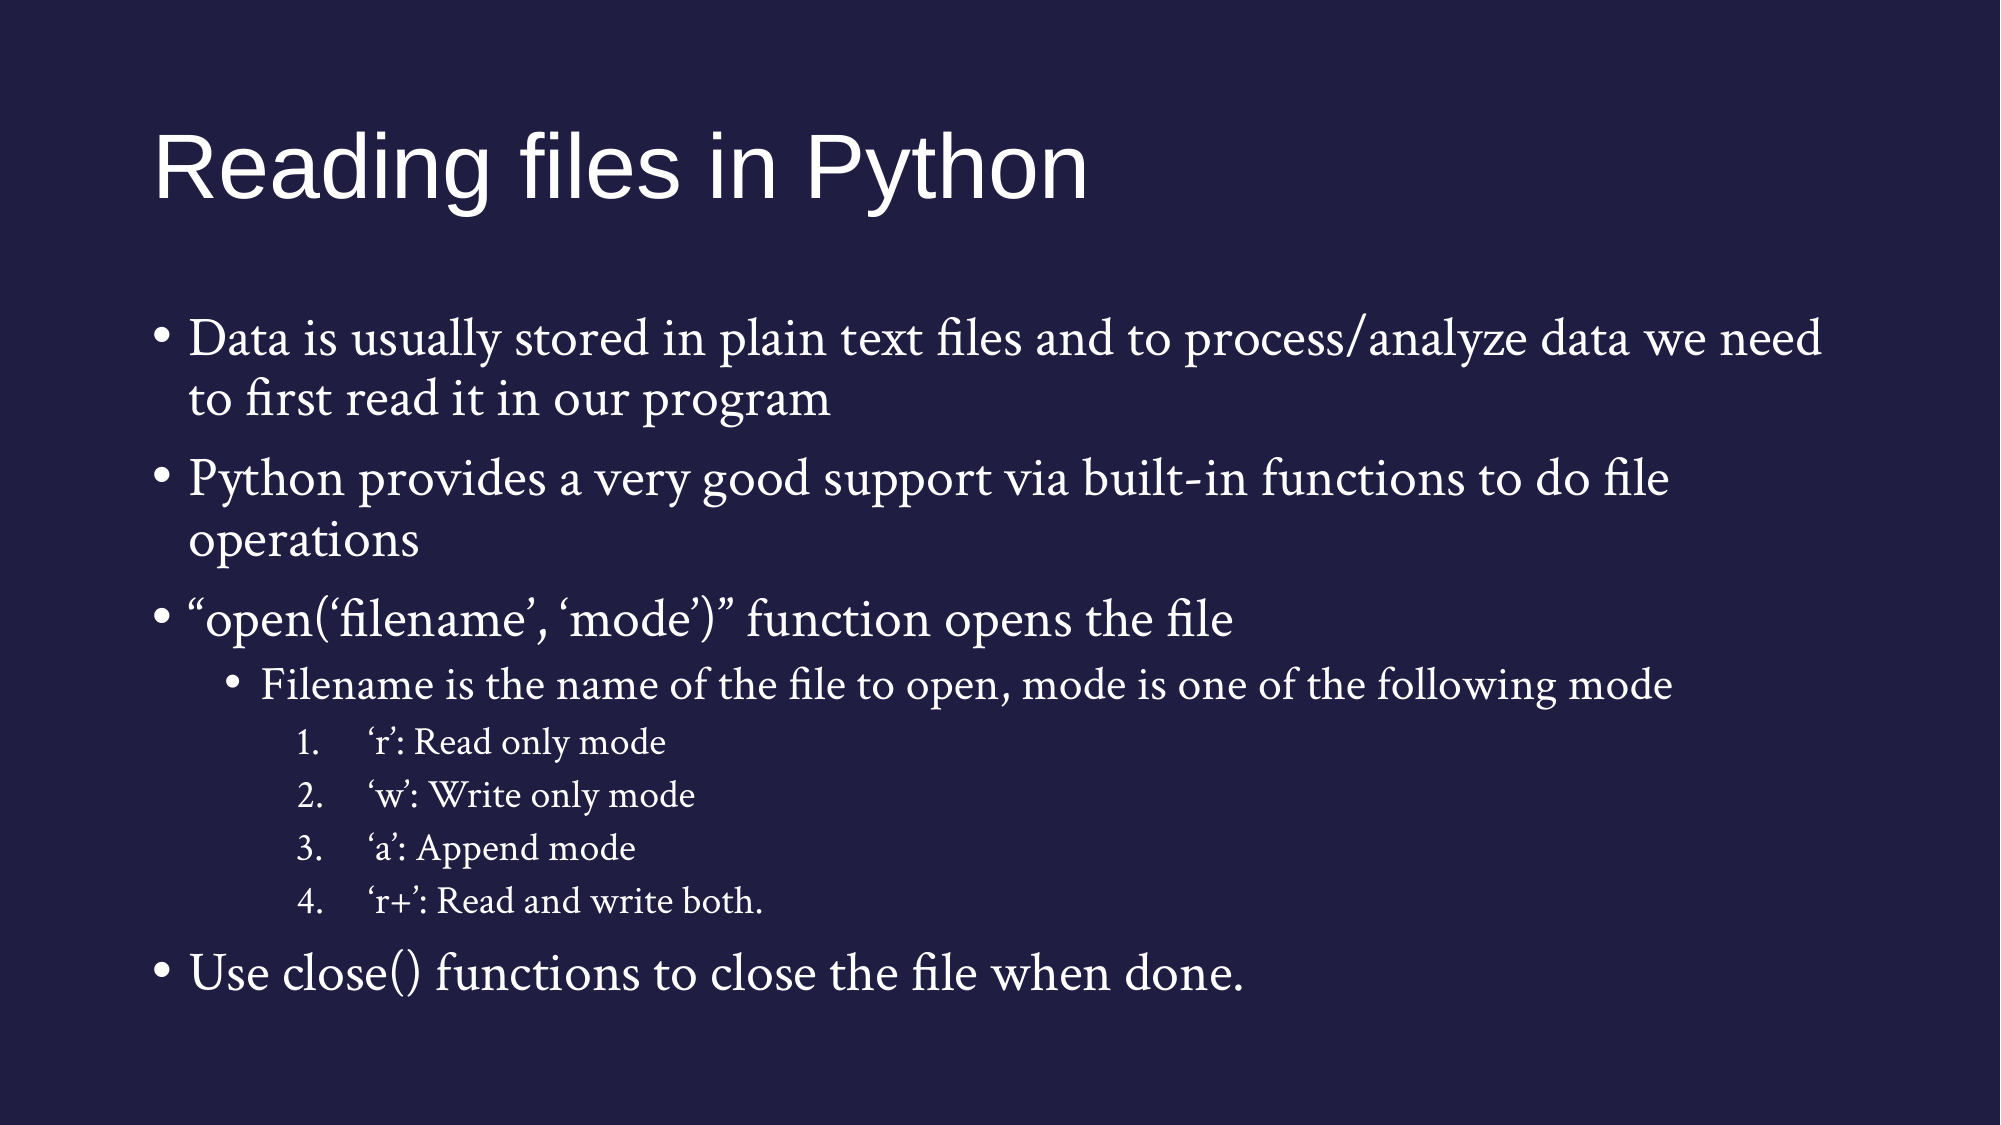

# Reading files in Python
Data is usually stored in plain text files and to process/analyze data we need to first read it in our program
Python provides a very good support via built-in functions to do file operations
“open(‘filename’, ‘mode’)” function opens the file
Filename is the name of the file to open, mode is one of the following mode
‘r’: Read only mode
‘w’: Write only mode
‘a’: Append mode
‘r+’: Read and write both.
Use close() functions to close the file when done.